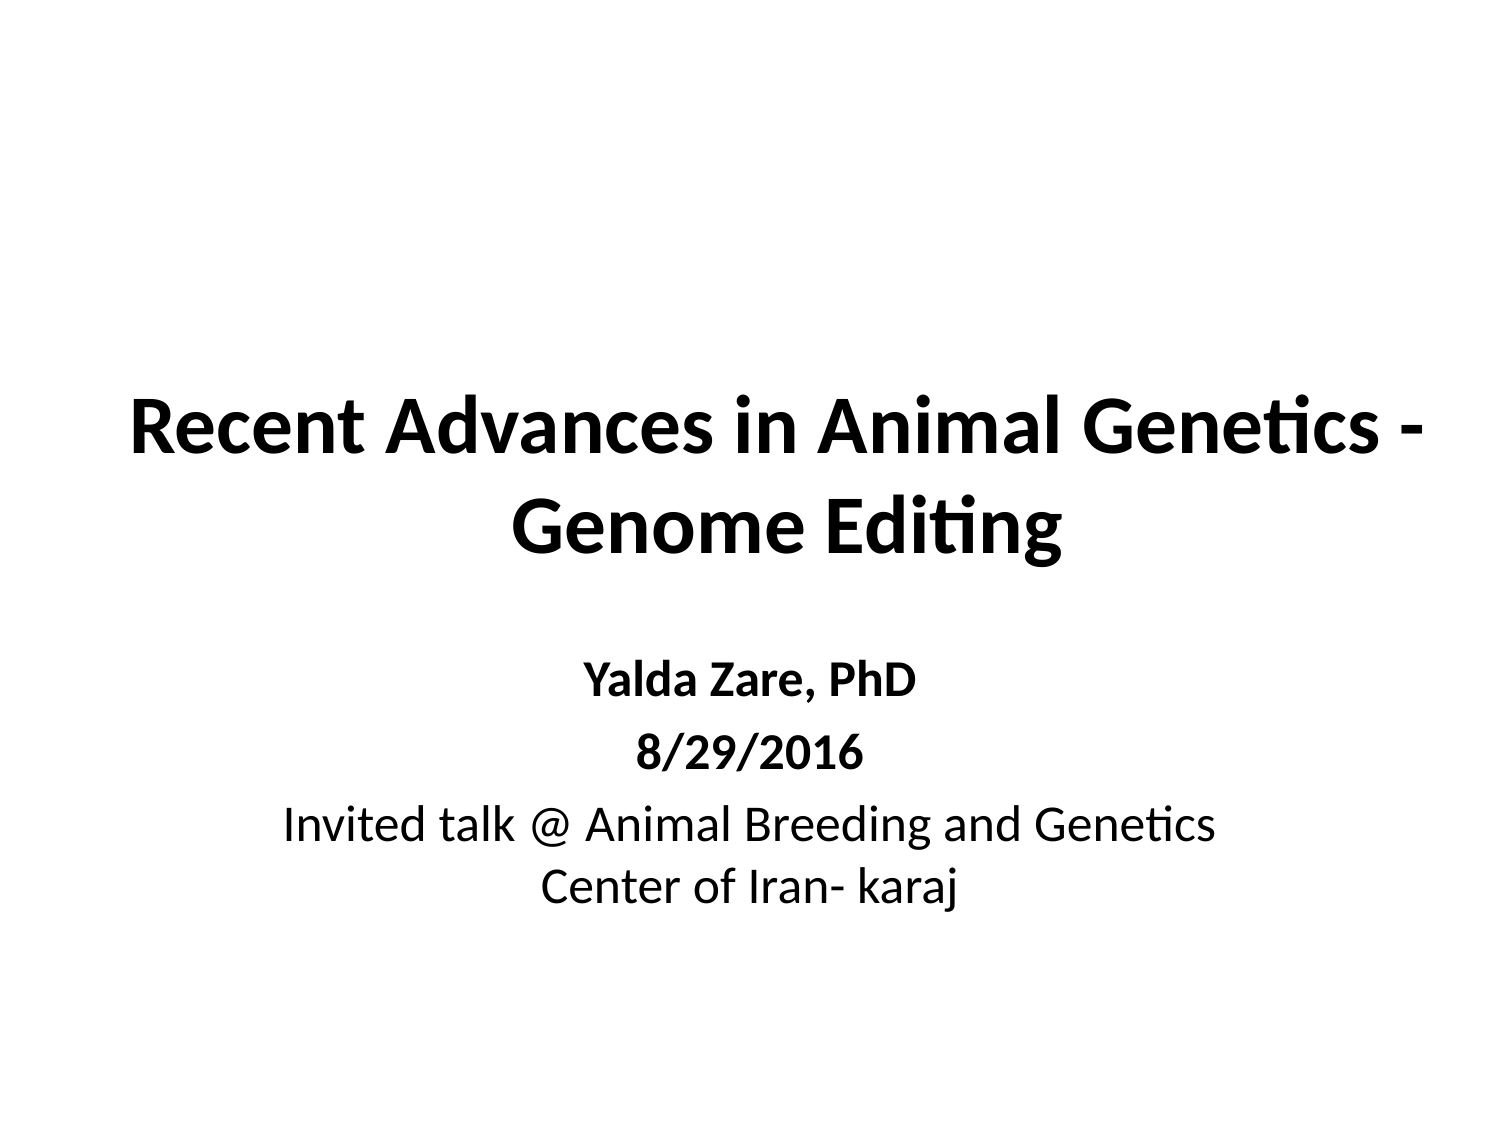

# Recent Advances in Animal Genetics - Genome Editing
Yalda Zare, PhD
8/29/2016
Invited talk @ Animal Breeding and Genetics Center of Iran- karaj